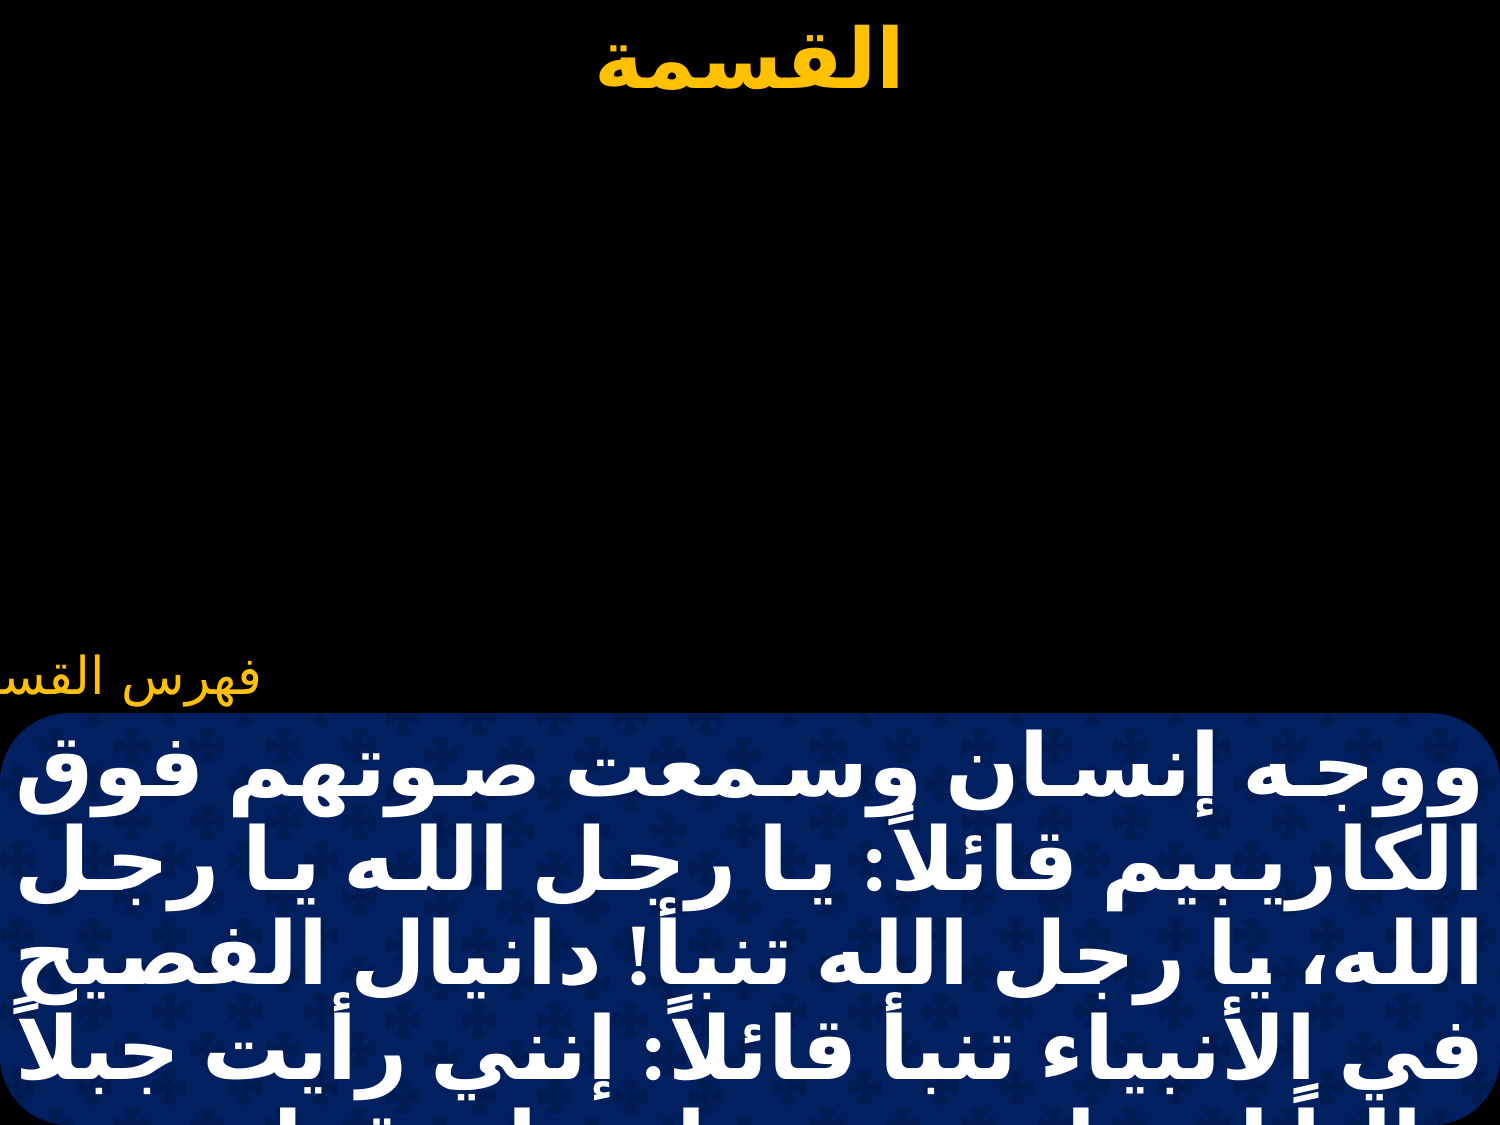

#
ووجه إنسان وسمعت صوتهم فوق الكاريبيم قائلاً: يا رجل الله يا رجل الله، يا رجل الله تنبأ! دانيال الفصيح في الأنبياء تنبأ قائلاً: إنني رأيت جبلاً عالياً لم تلمسه يد إنسان قطع منه حجر ثم رأيت ابن الإنسان جالساً